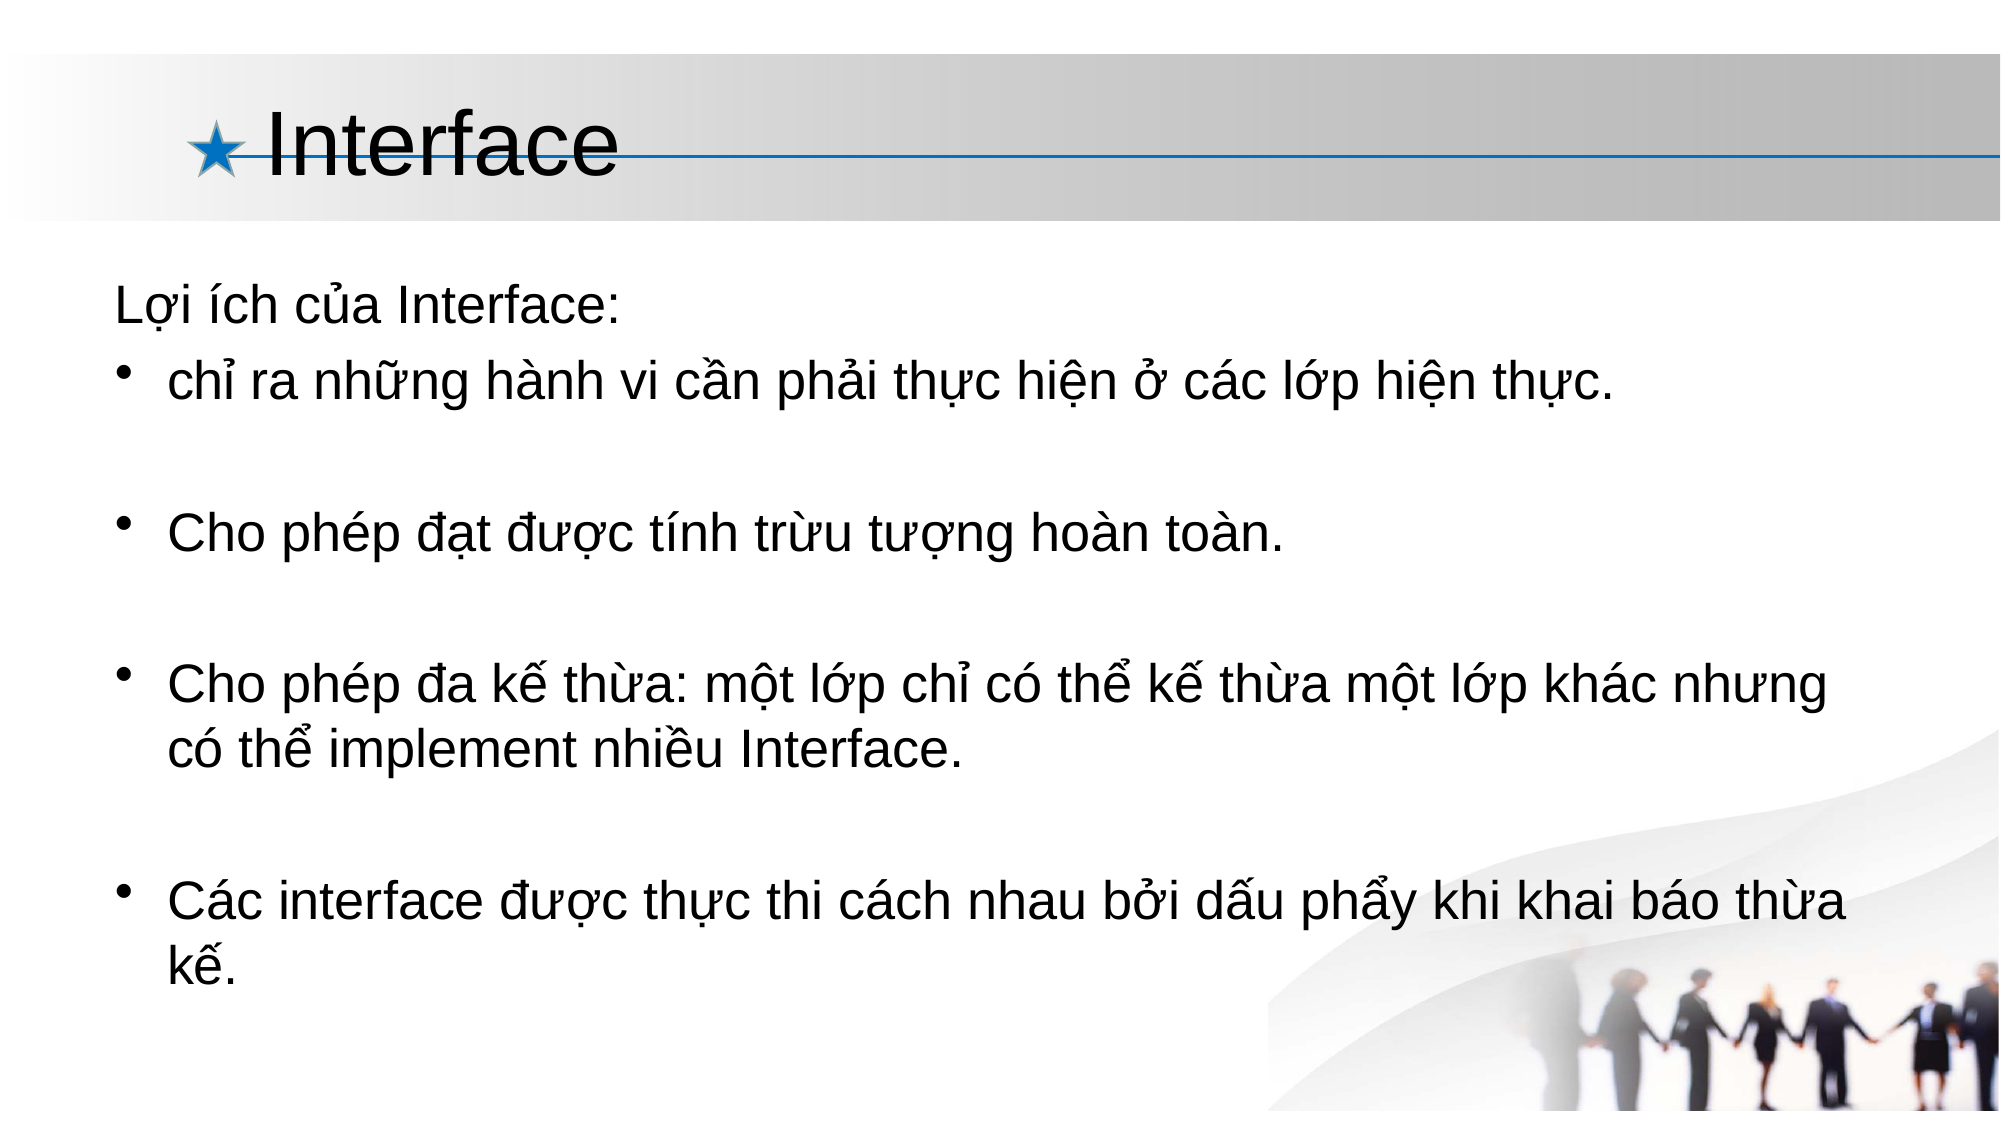

# Interface
Lợi ích của Interface:
chỉ ra những hành vi cần phải thực hiện ở các lớp hiện thực.

Cho phép đạt được tính trừu tượng hoàn toàn.

Cho phép đa kế thừa: một lớp chỉ có thể kế thừa một lớp khác nhưng có thể implement nhiều Interface.

Các interface được thực thi cách nhau bởi dấu phẩy khi khai báo thừa kế.
43